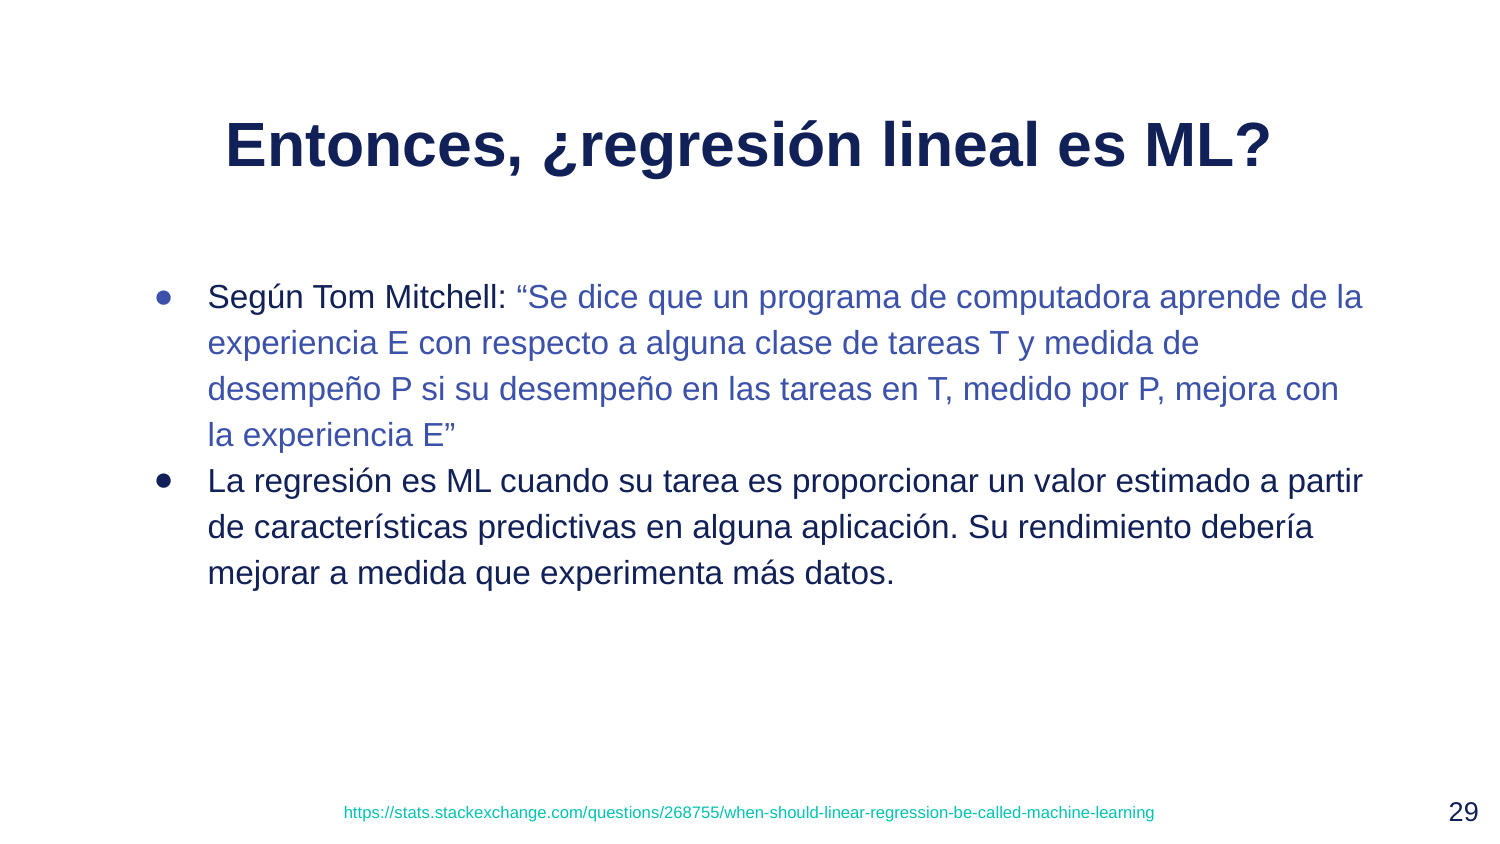

Entonces, ¿regresión lineal es ML?
Según Tom Mitchell: “Se dice que un programa de computadora aprende de la experiencia E con respecto a alguna clase de tareas T y medida de desempeño P si su desempeño en las tareas en T, medido por P, mejora con la experiencia E”
La regresión es ML cuando su tarea es proporcionar un valor estimado a partir de características predictivas en alguna aplicación. Su rendimiento debería mejorar a medida que experimenta más datos.
https://stats.stackexchange.com/questions/268755/when-should-linear-regression-be-called-machine-learning
29